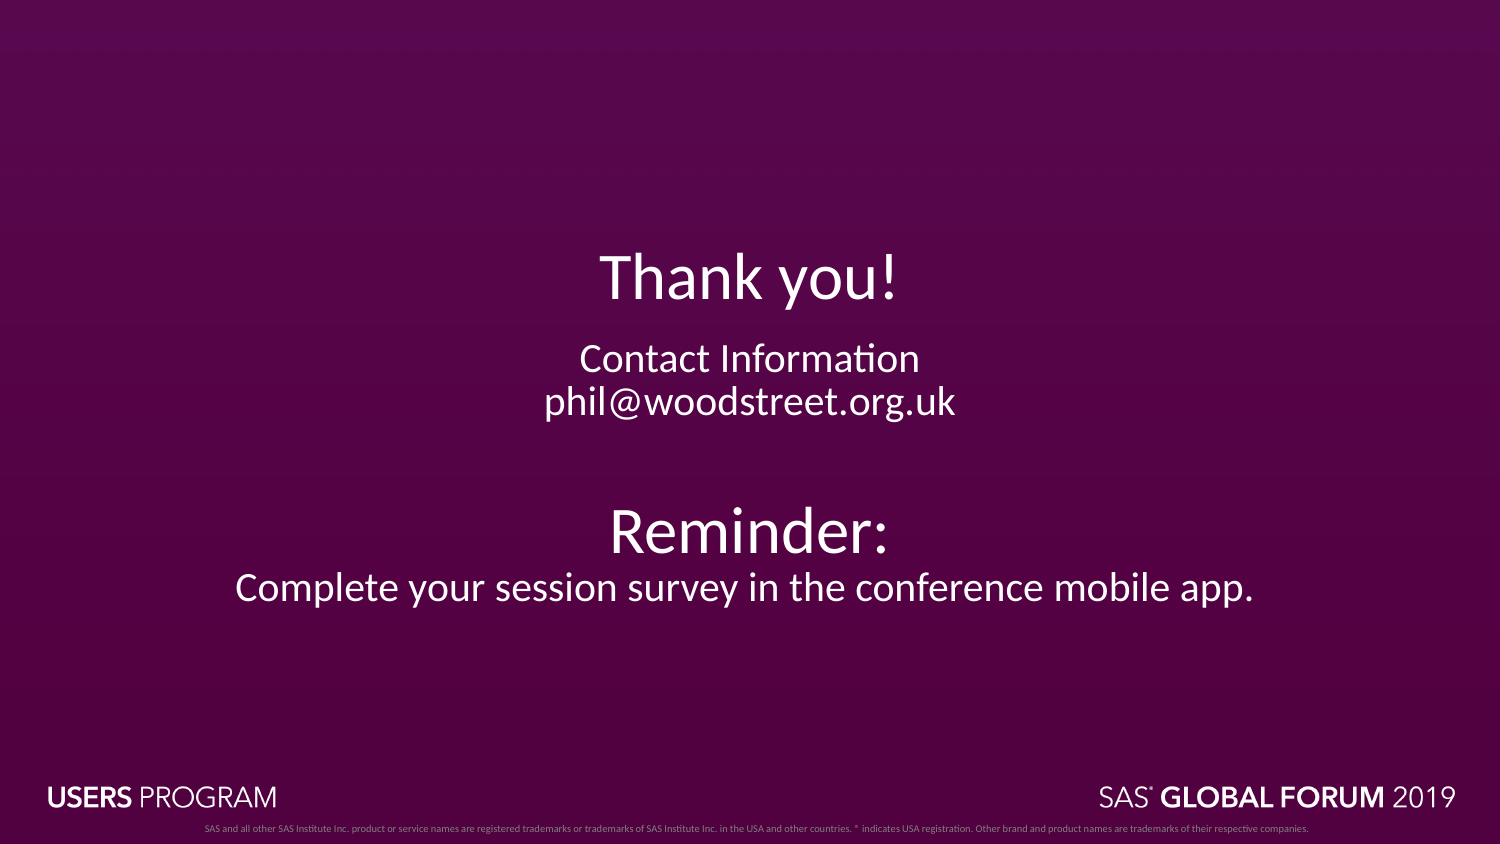

# Thank you!
Contact Information
phil@woodstreet.org.uk

Reminder:
Complete your session survey in the conference mobile app.